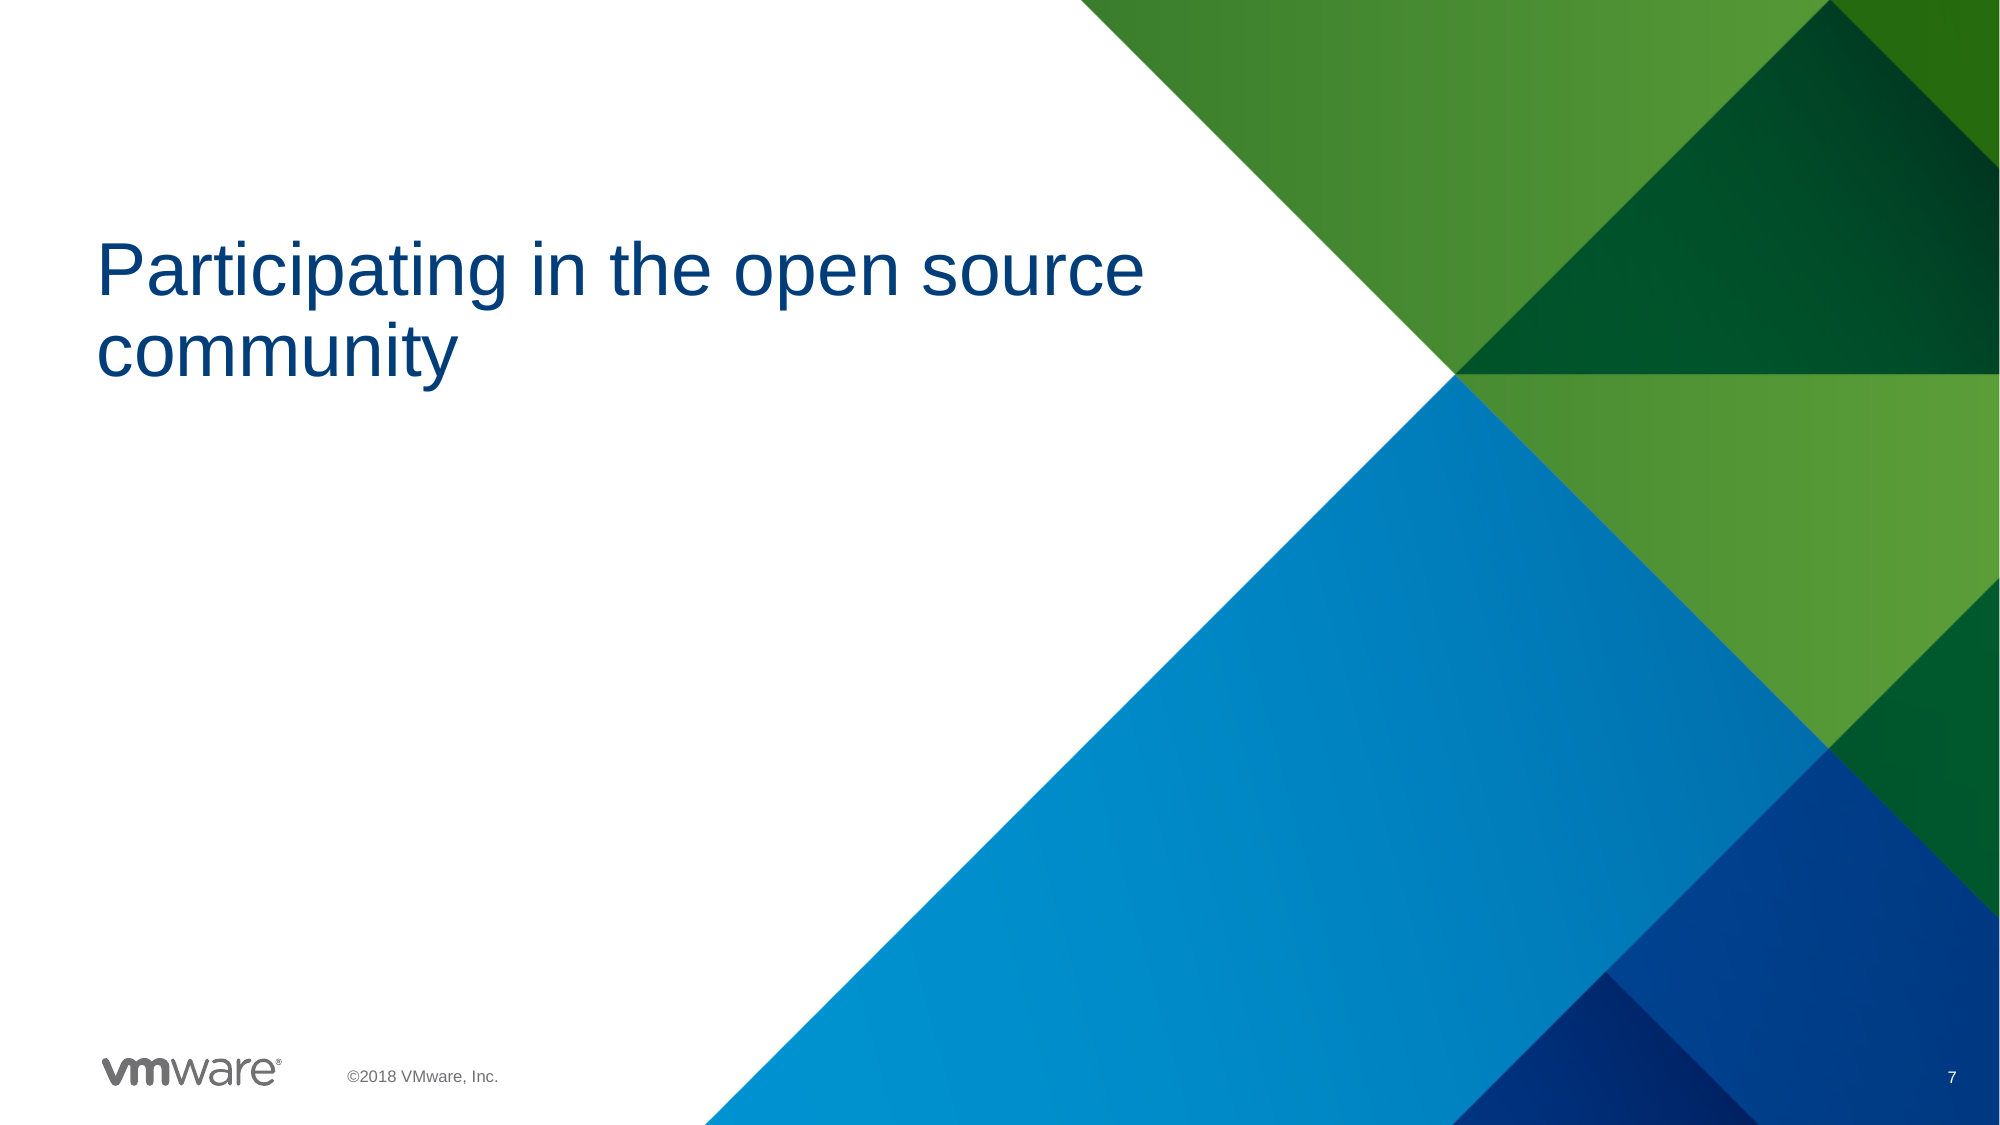

# Participating in the open source community